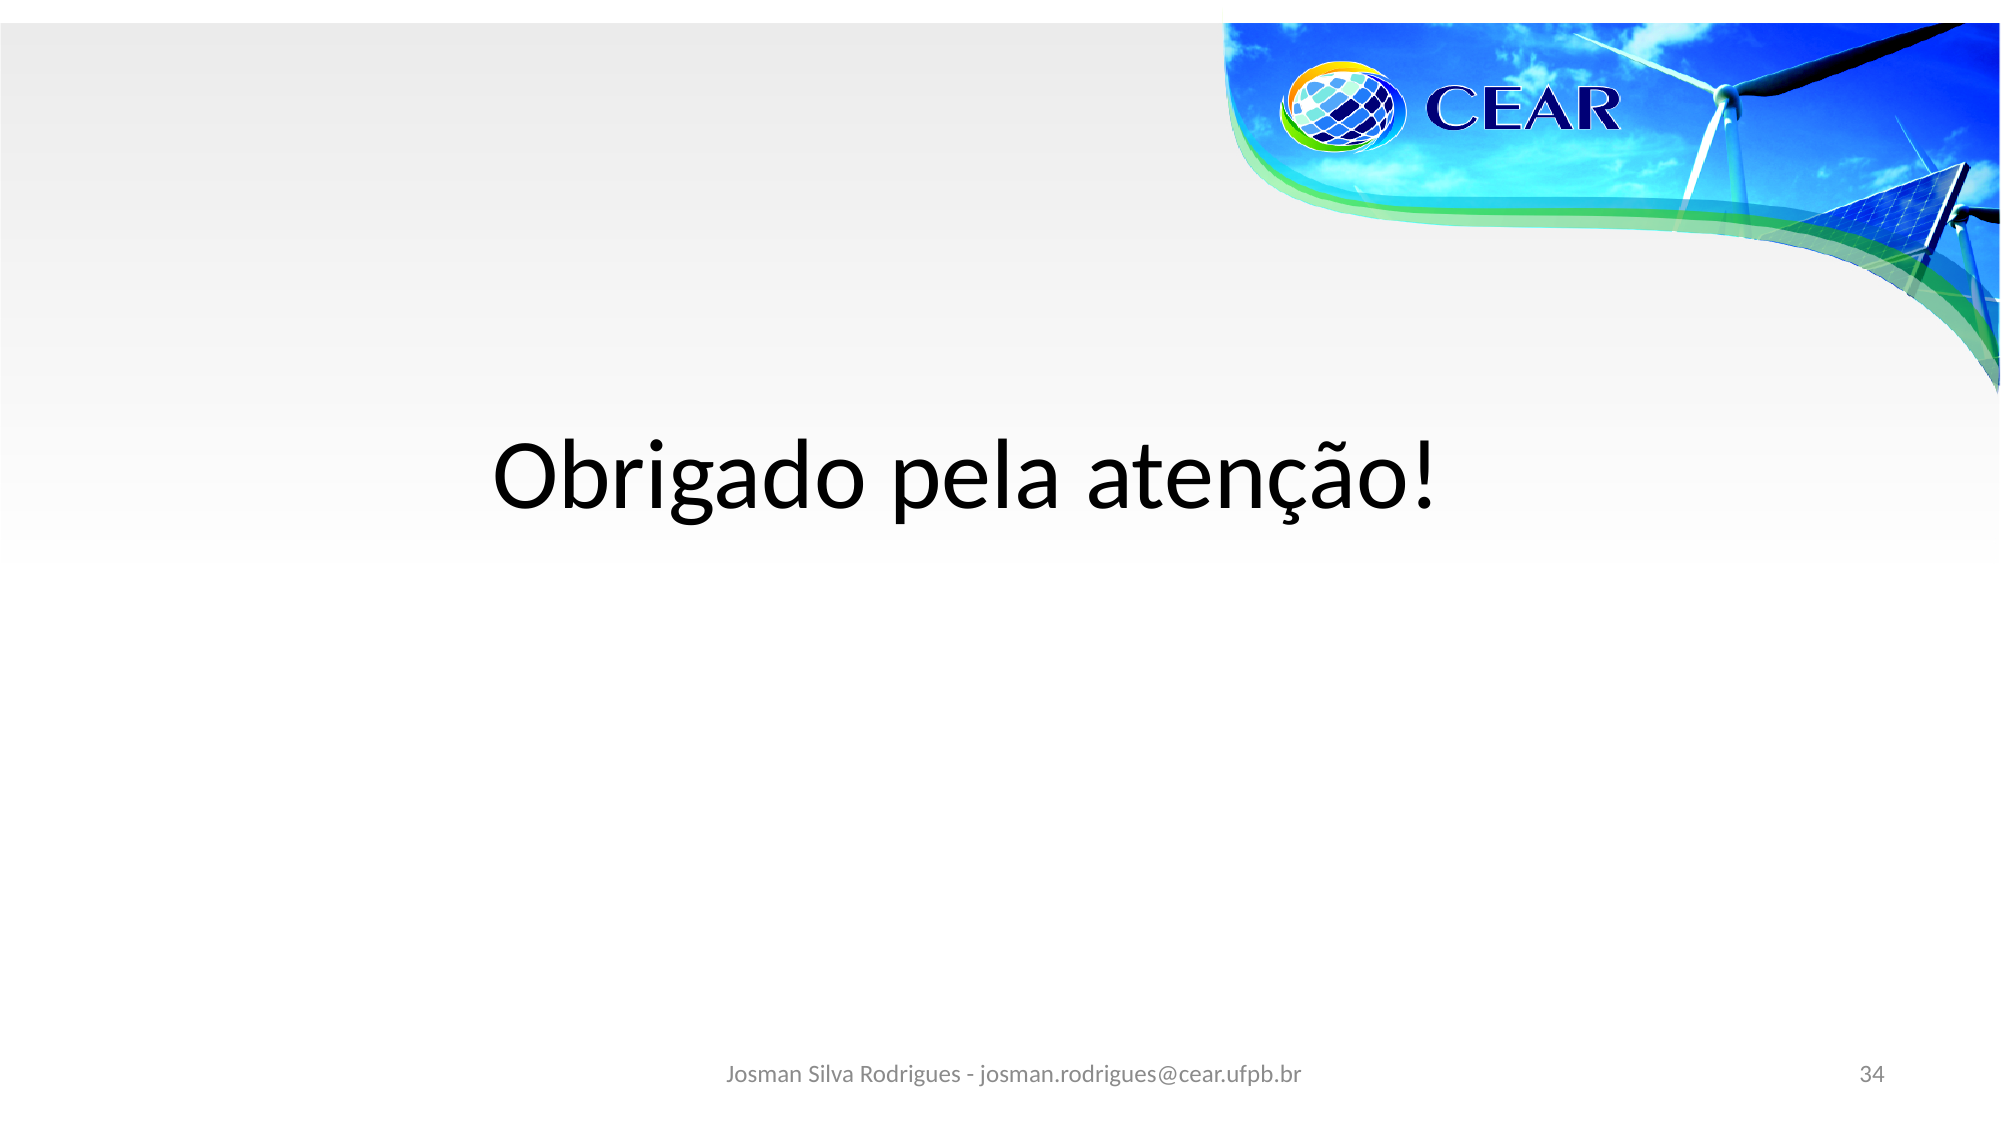

# Obrigado pela atenção!
Josman Silva Rodrigues - josman.rodrigues@cear.ufpb.br
34